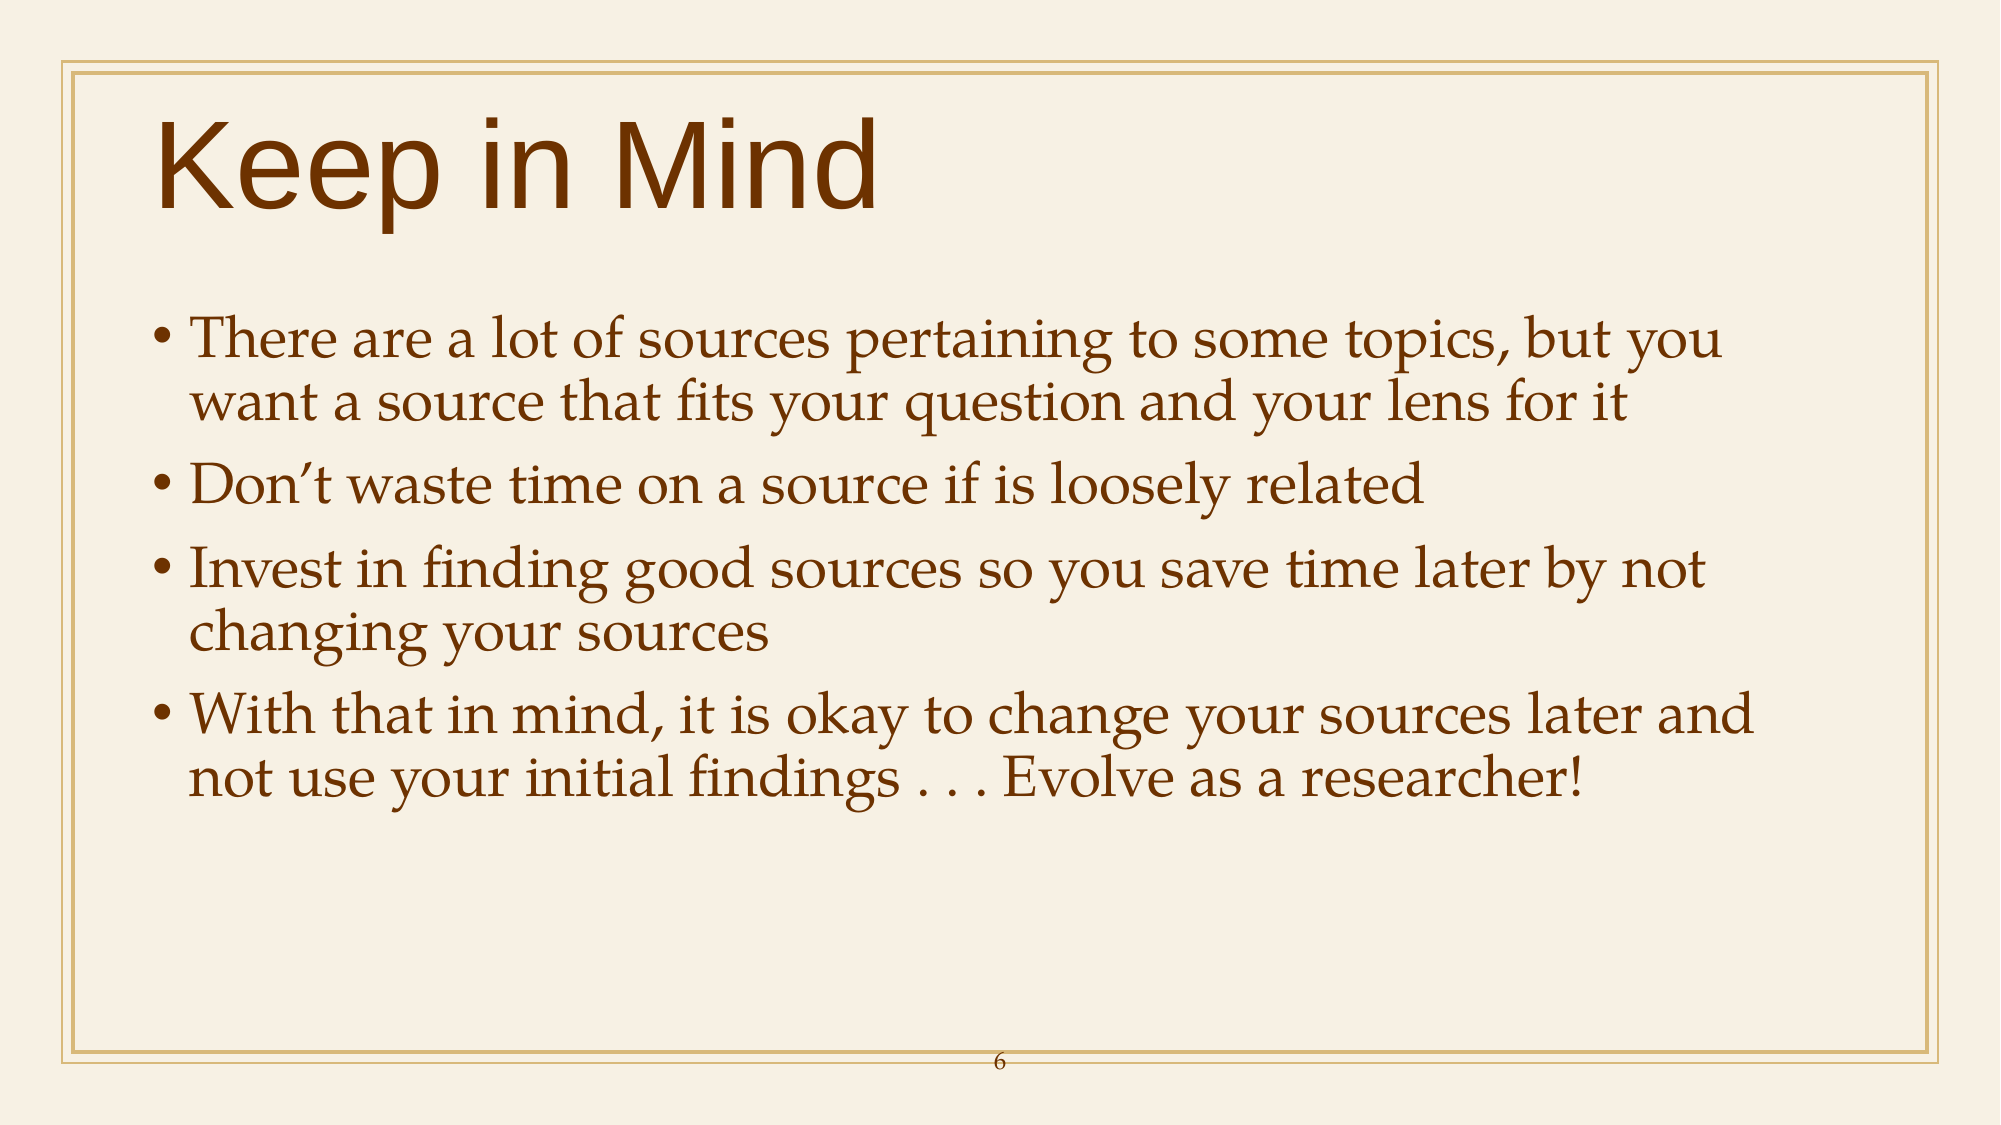

# Keep in Mind
There are a lot of sources pertaining to some topics, but you want a source that fits your question and your lens for it
Don’t waste time on a source if is loosely related
Invest in finding good sources so you save time later by not changing your sources
With that in mind, it is okay to change your sources later and not use your initial findings . . . Evolve as a researcher!
6